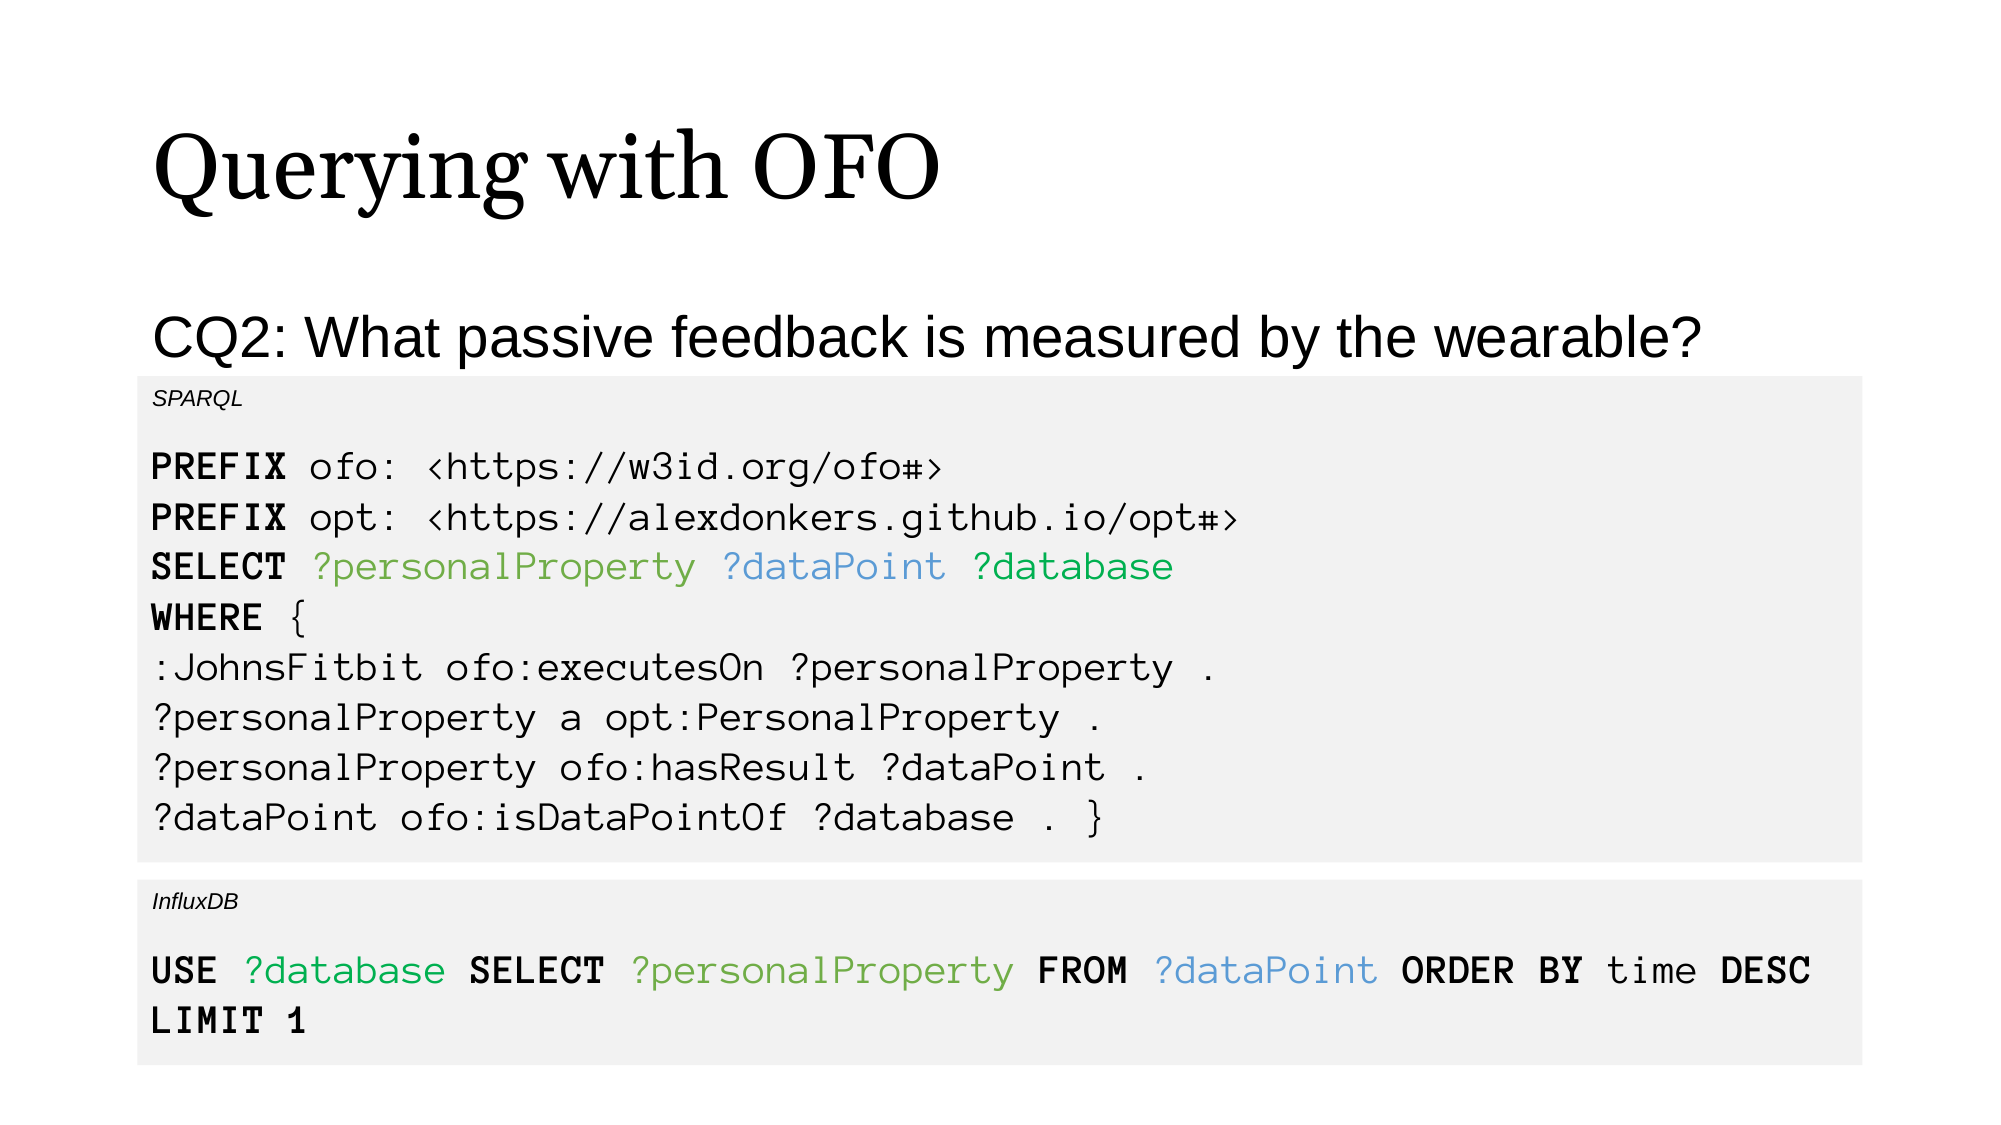

# Querying with OFO
CQ2: What passive feedback is measured by the wearable?
SPARQL

PREFIX ofo: <https://w3id.org/ofo#>
PREFIX opt: <https://alexdonkers.github.io/opt#>
SELECT ?personalProperty ?dataPoint ?database
WHERE {
:JohnsFitbit ofo:executesOn ?personalProperty .
?personalProperty a opt:PersonalProperty .
?personalProperty ofo:hasResult ?dataPoint .
?dataPoint ofo:isDataPointOf ?database . }
InfluxDB

USE ?database SELECT ?personalProperty FROM ?dataPoint ORDER BY time DESC LIMIT 1